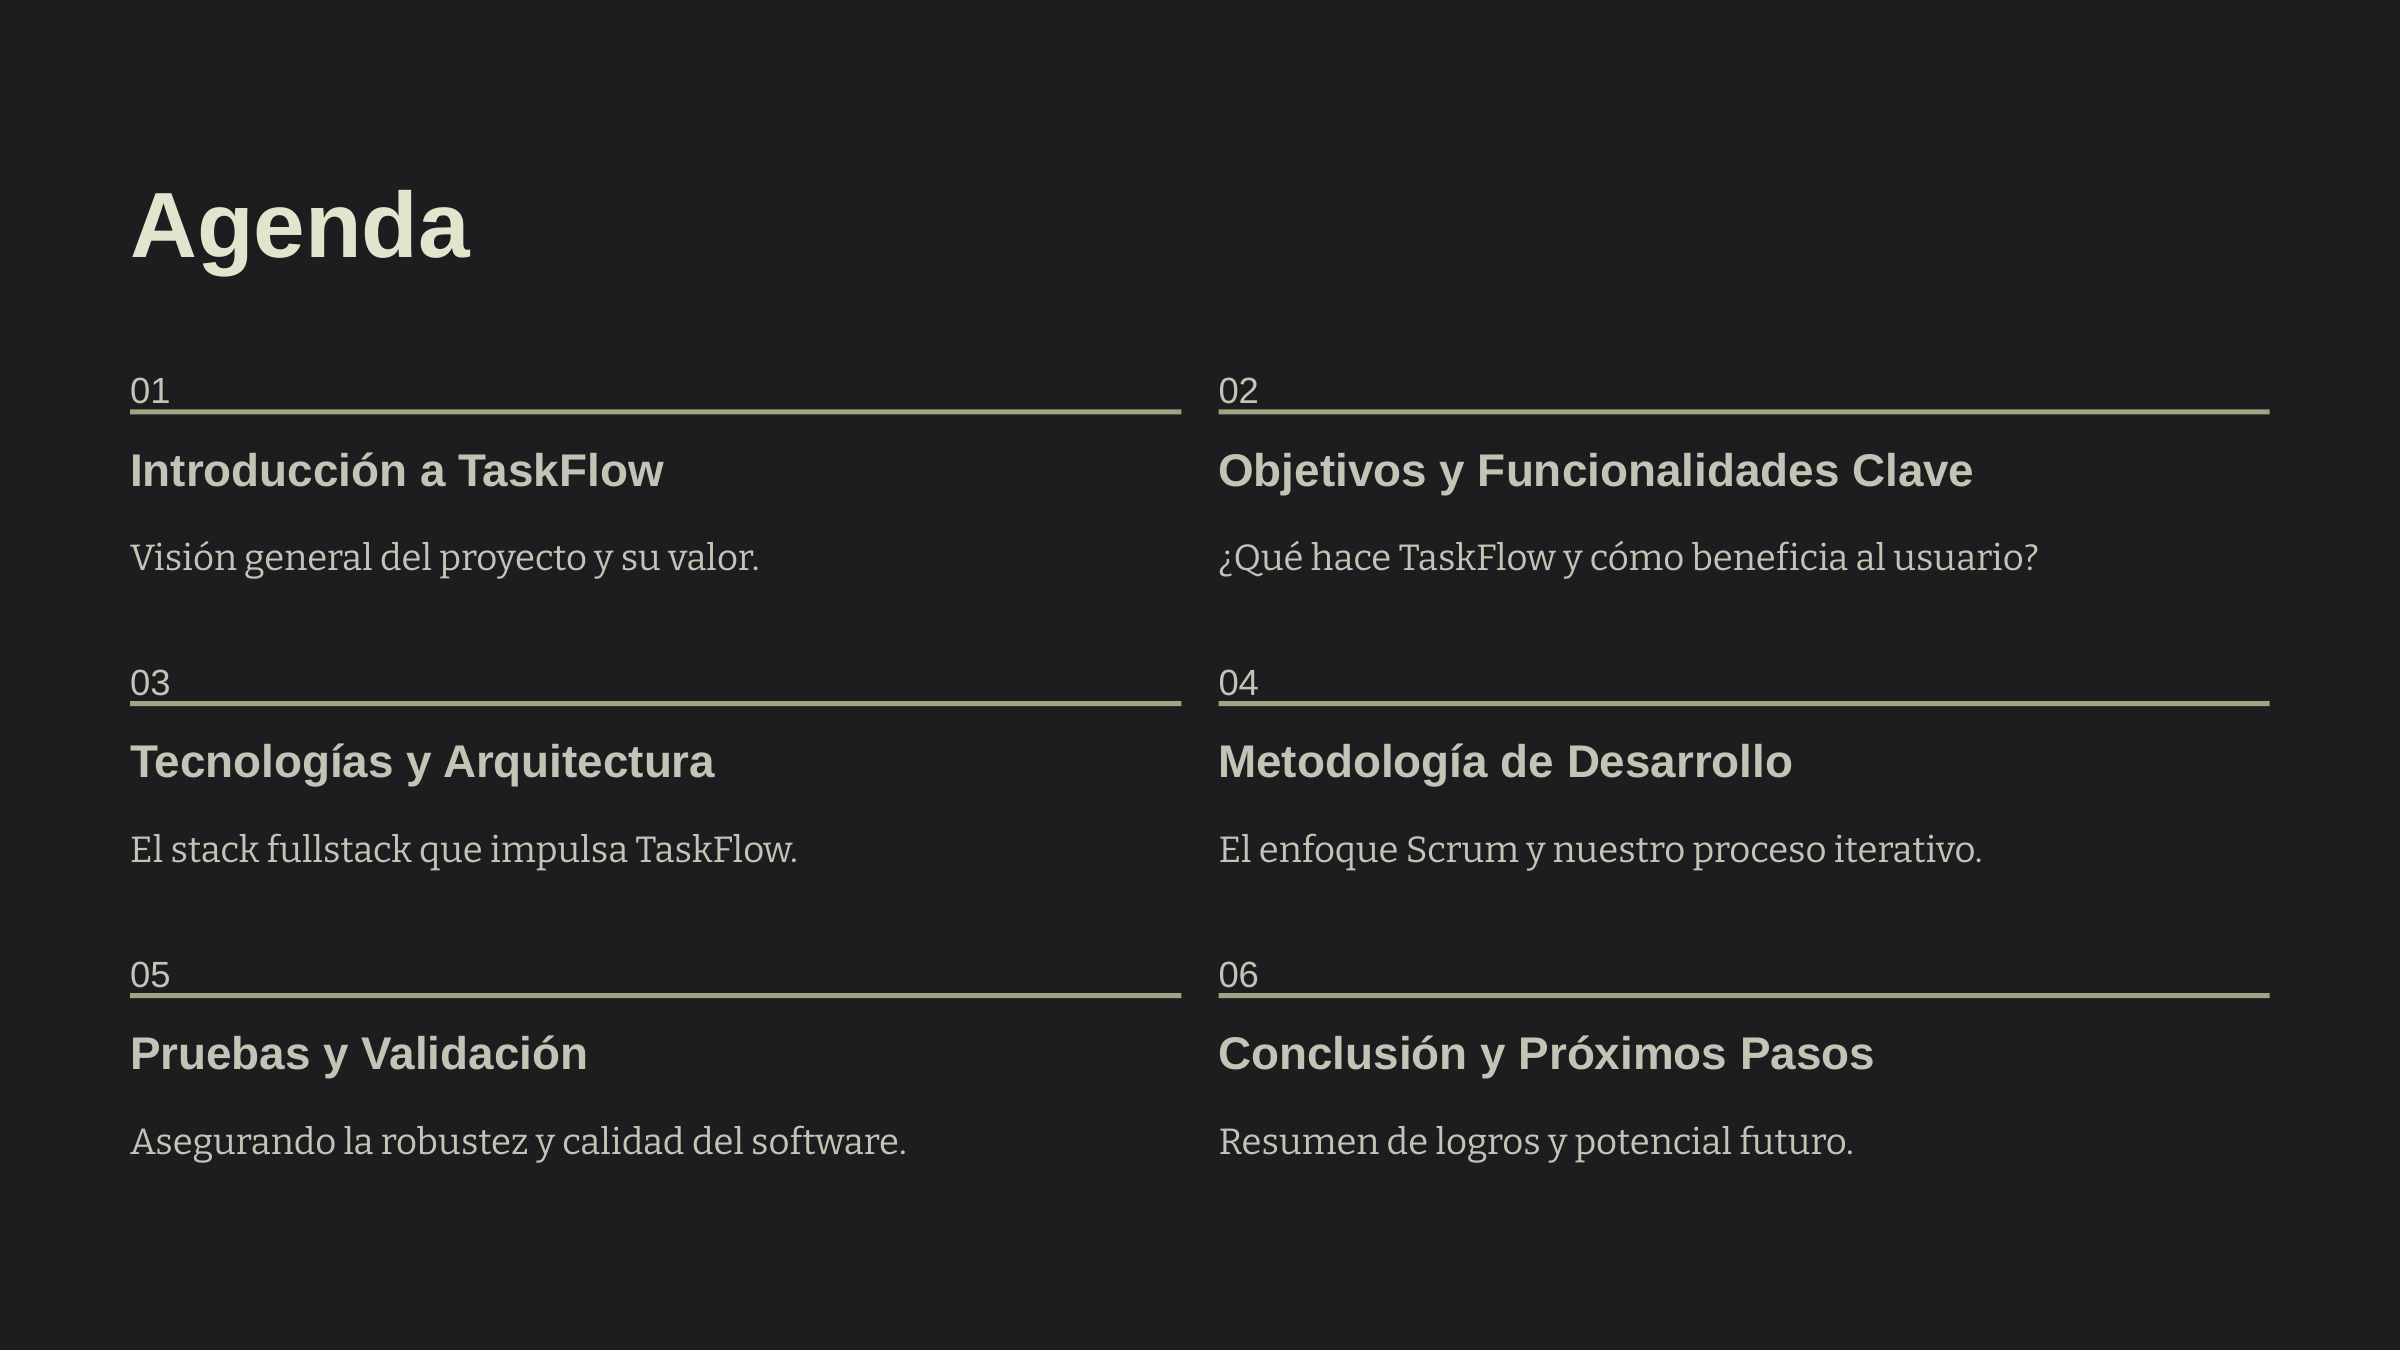

Agenda
01
02

Introducción a TaskFlow
Objetivos y Funcionalidades Clave
Visión general del proyecto y su valor.
¿Qué hace TaskFlow y cómo beneficia al usuario?
03
04

Tecnologías y Arquitectura
Metodología de Desarrollo
El stack fullstack que impulsa TaskFlow.
El enfoque Scrum y nuestro proceso iterativo.
05
06

Pruebas y Validación
Conclusión y Próximos Pasos
Asegurando la robustez y calidad del software.
Resumen de logros y potencial futuro.